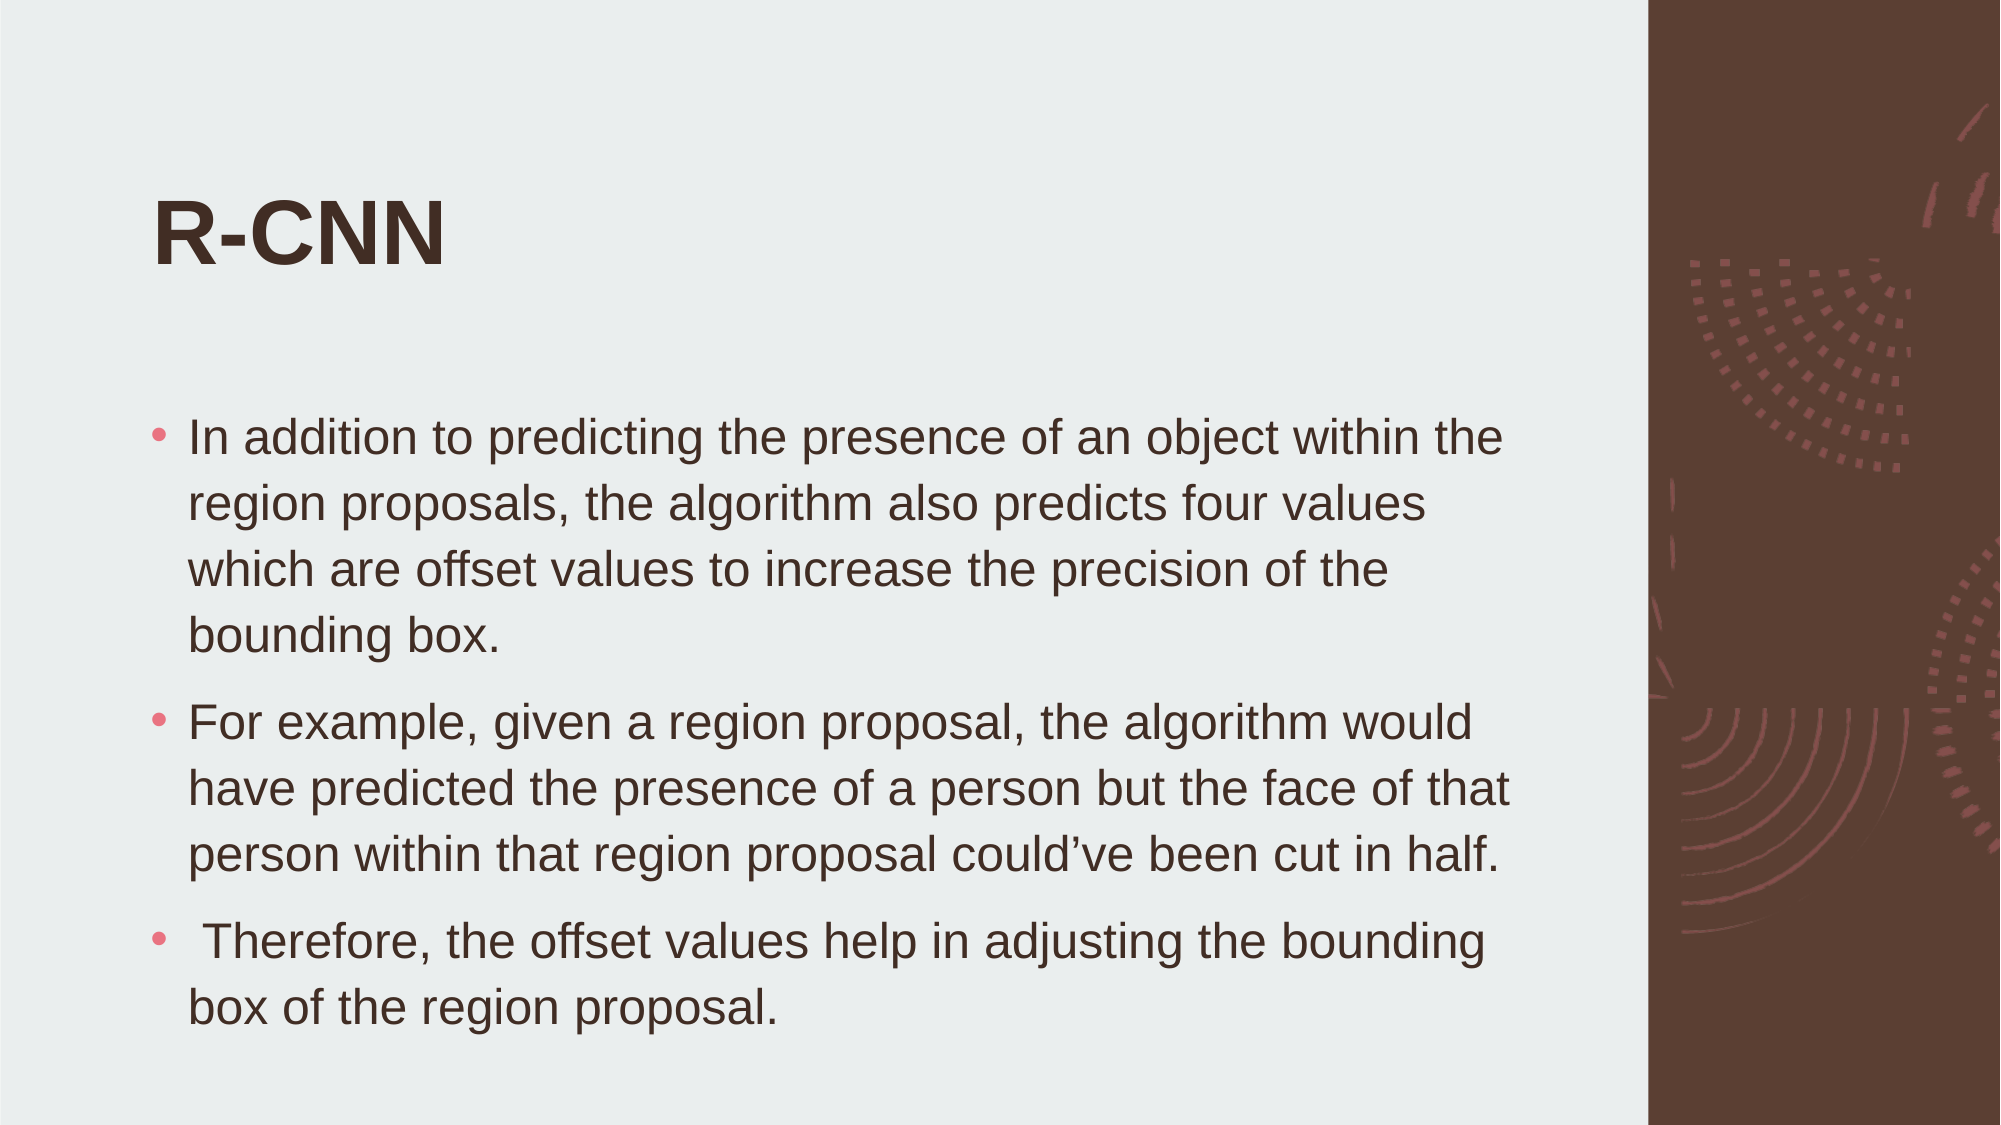

# R-CNN
In addition to predicting the presence of an object within the region proposals, the algorithm also predicts four values which are offset values to increase the precision of the bounding box.
For example, given a region proposal, the algorithm would have predicted the presence of a person but the face of that person within that region proposal could’ve been cut in half.
 Therefore, the offset values help in adjusting the bounding box of the region proposal.